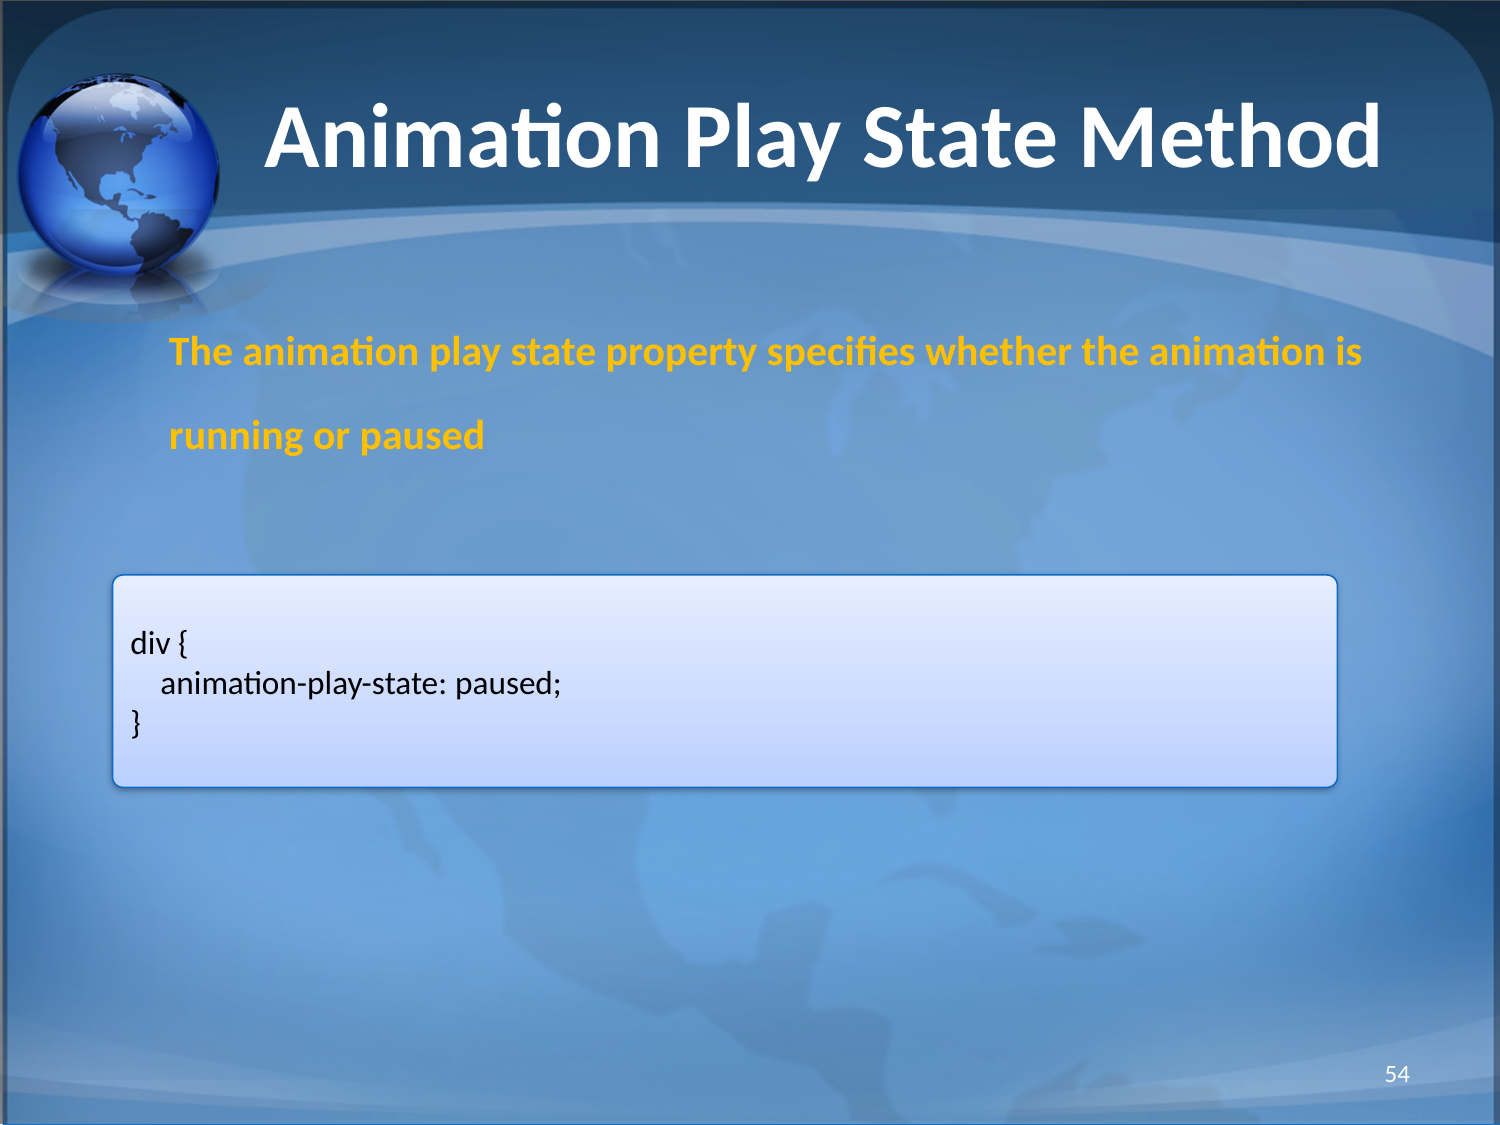

# Animation Play State Method
The animation play state property specifies whether the animation is
running or paused
div {
    animation-play-state: paused;
}

54